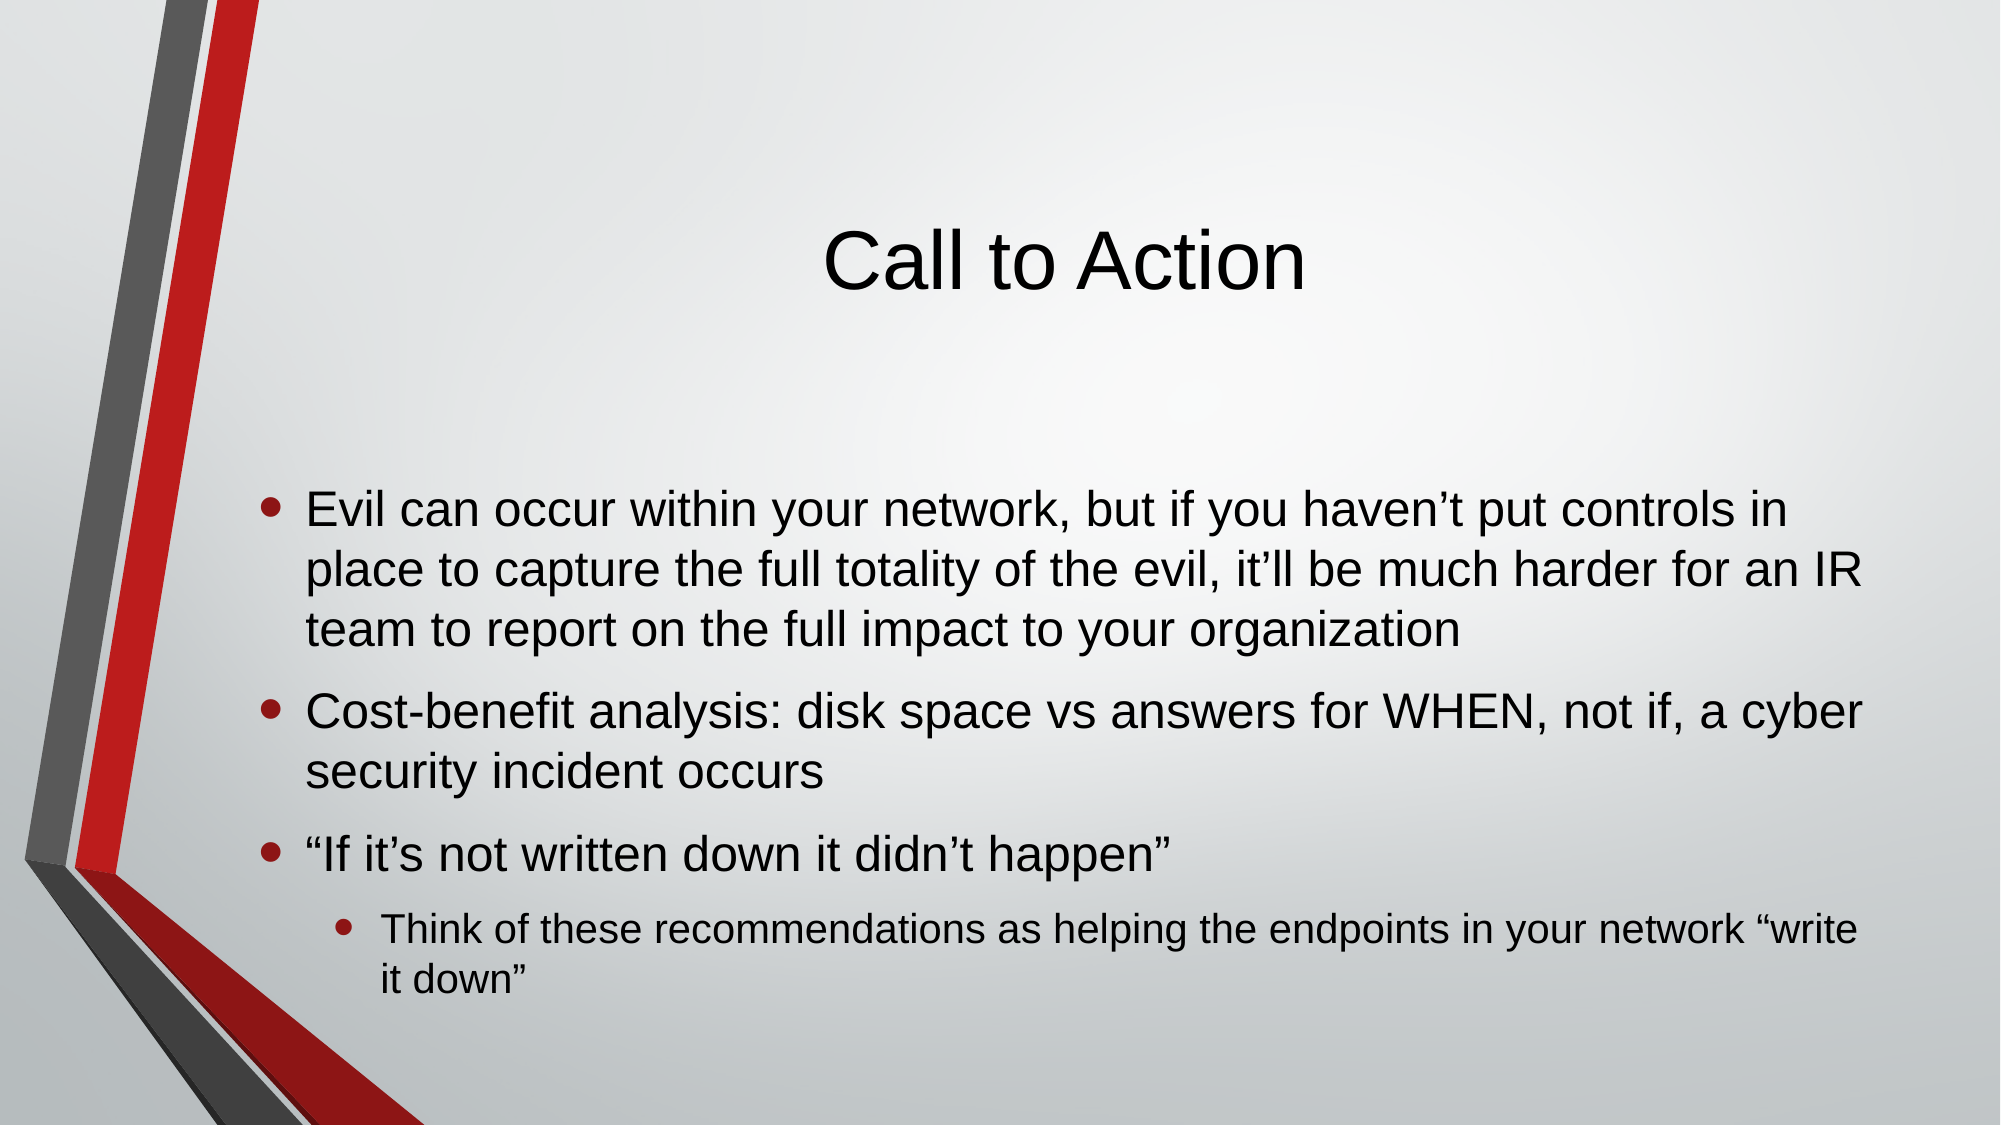

# Call to Action
Evil can occur within your network, but if you haven’t put controls in place to capture the full totality of the evil, it’ll be much harder for an IR team to report on the full impact to your organization
Cost-benefit analysis: disk space vs answers for WHEN, not if, a cyber security incident occurs
“If it’s not written down it didn’t happen”
Think of these recommendations as helping the endpoints in your network “write it down”